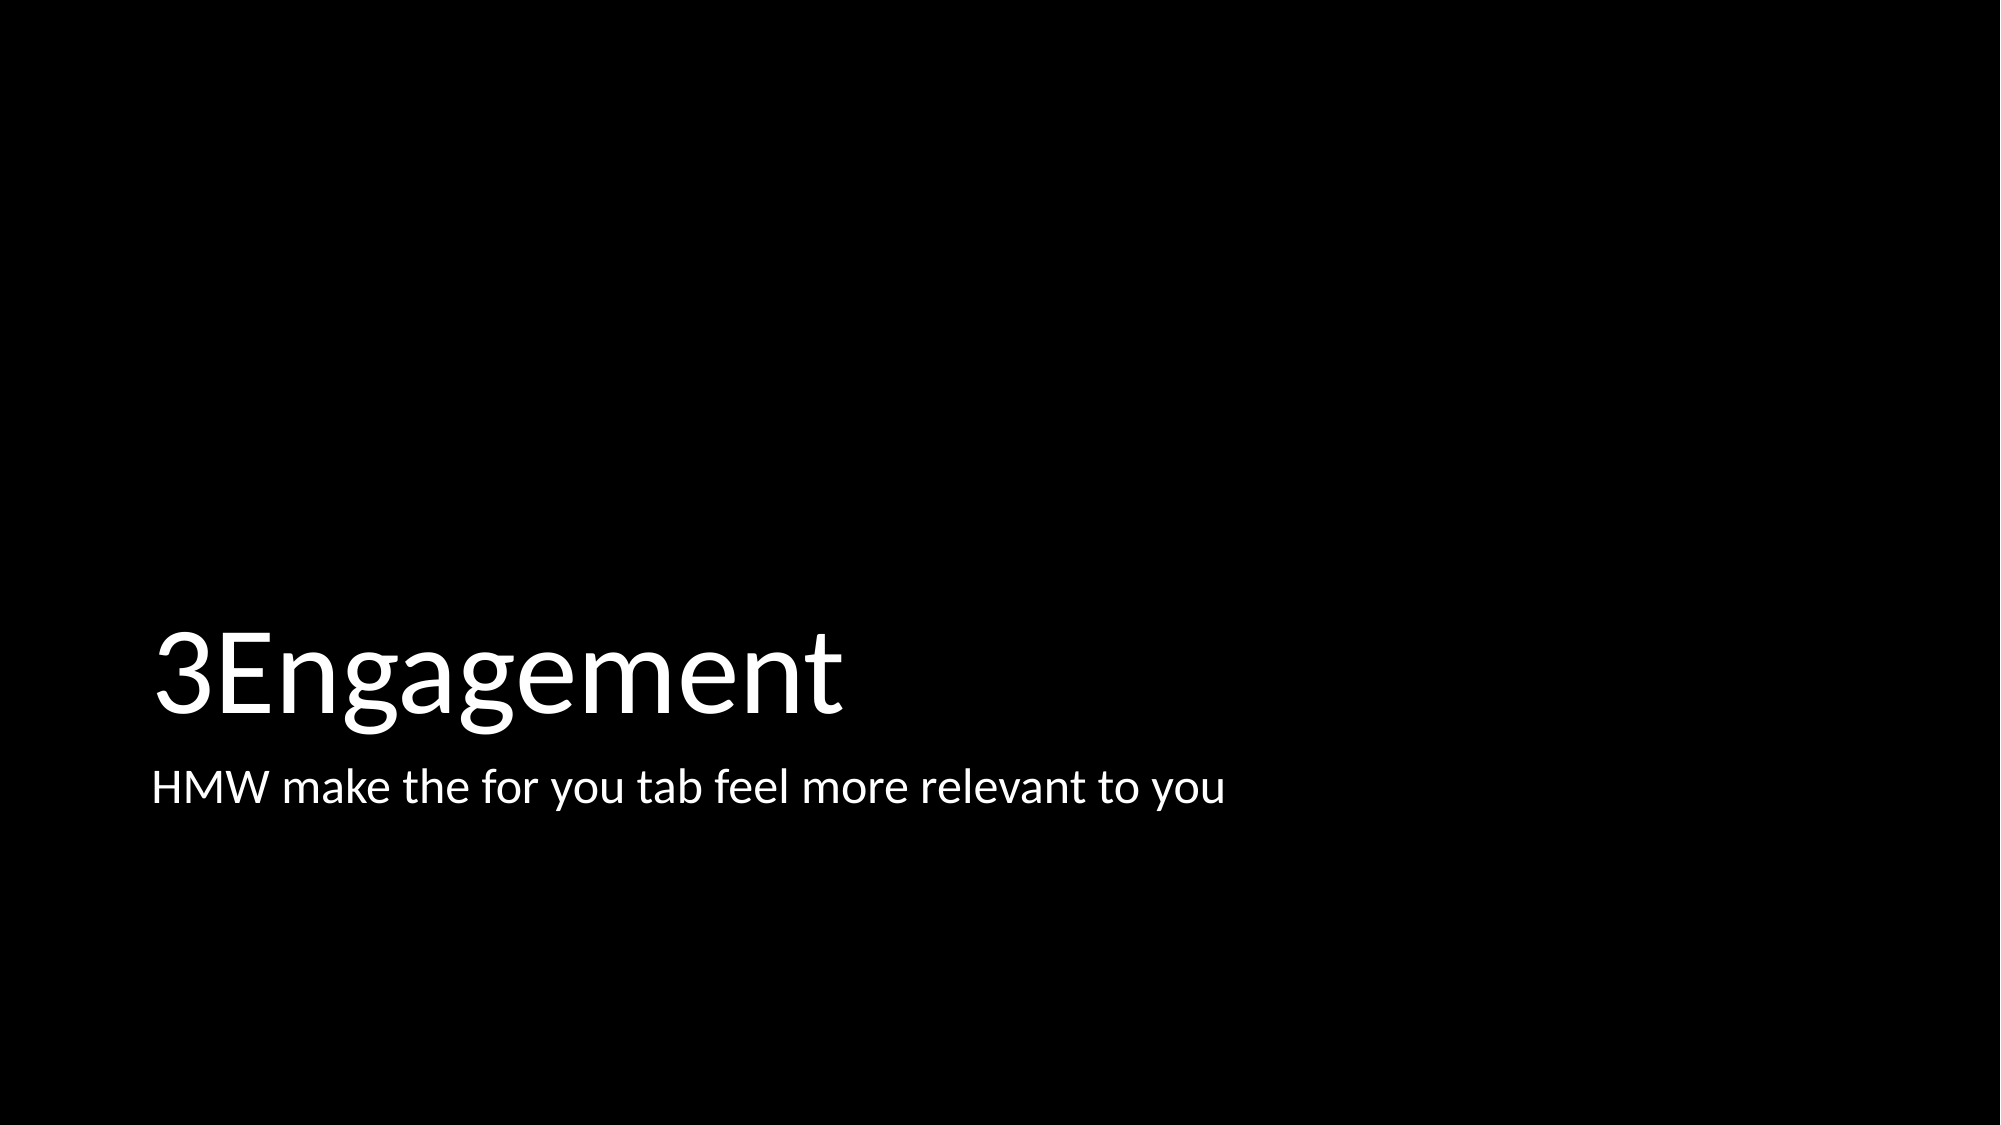

# 3Engagement
HMW make the for you tab feel more relevant to you